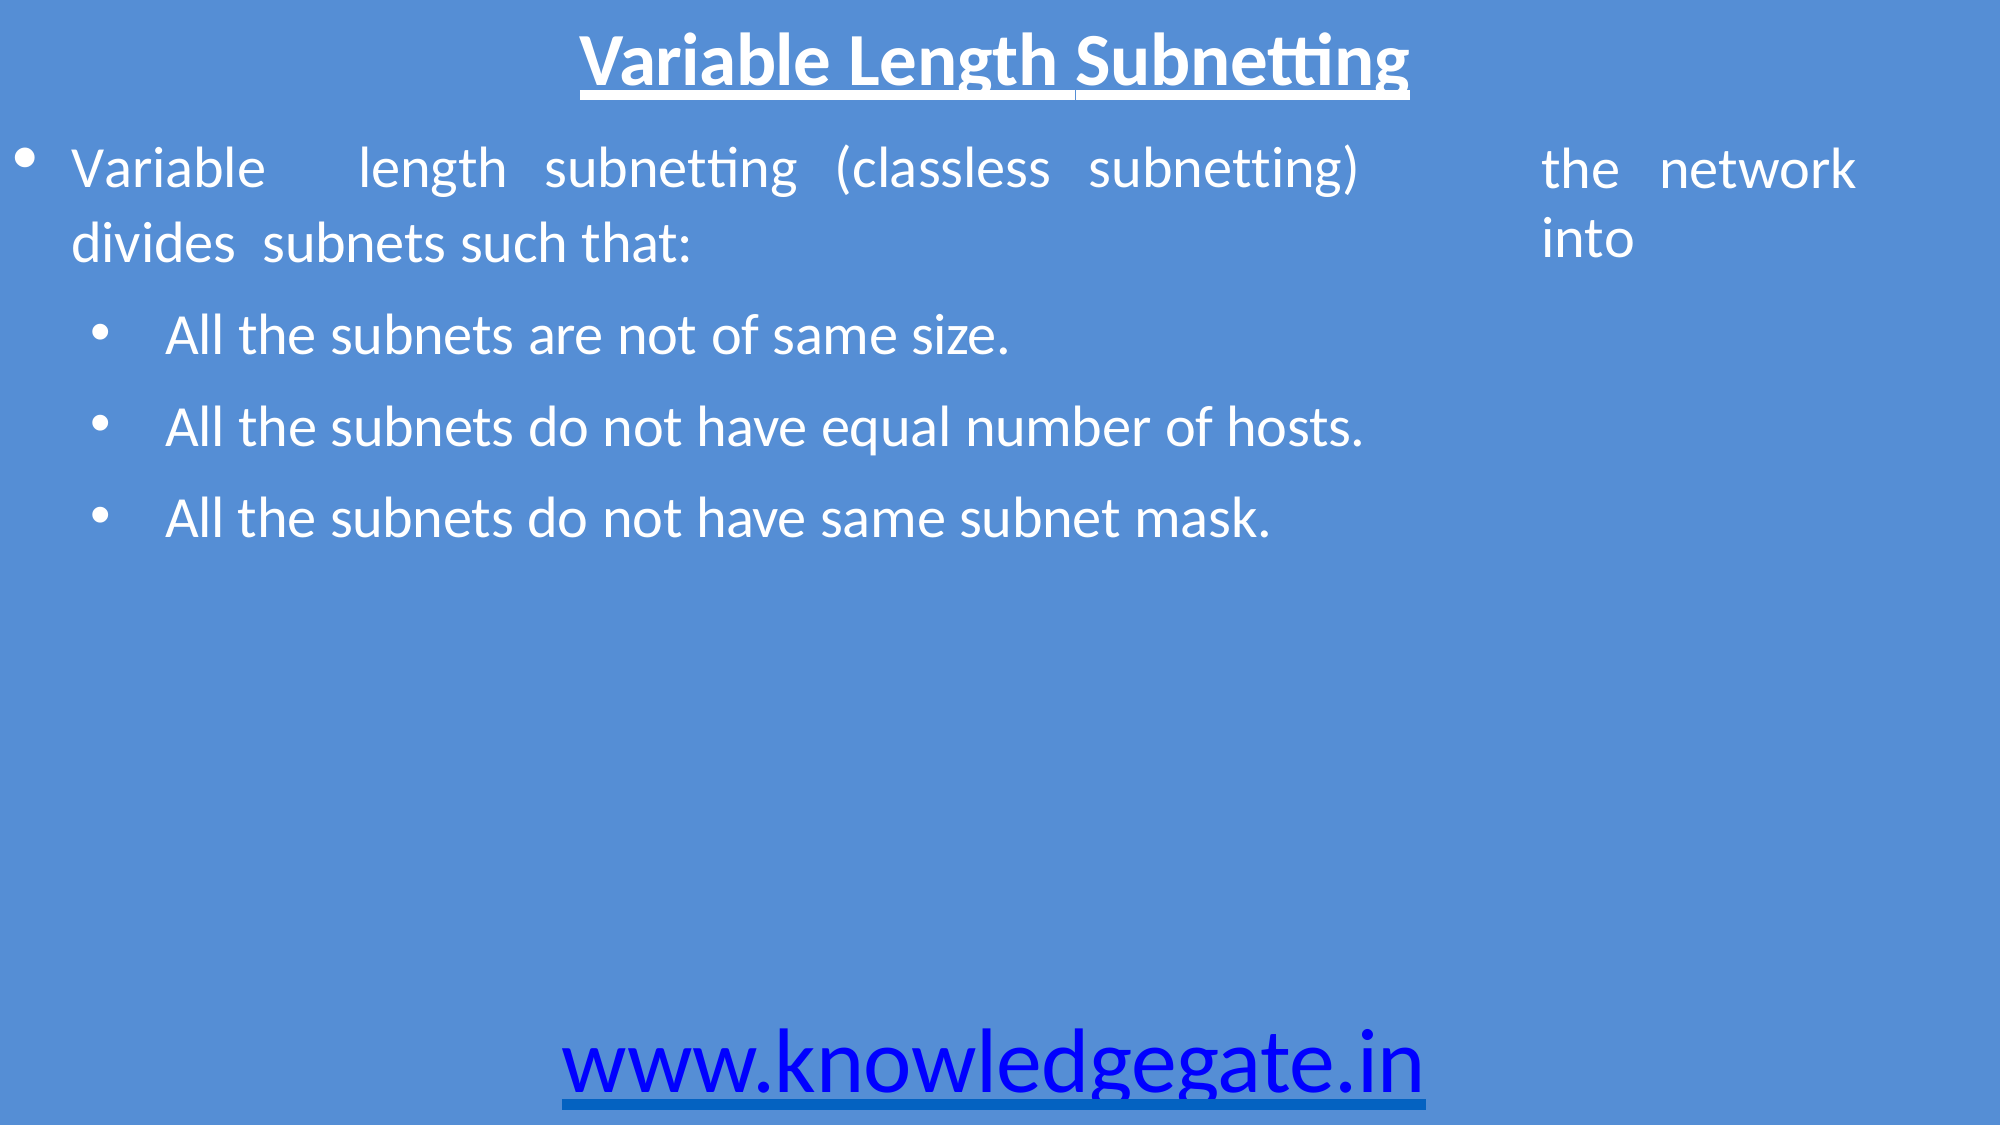

# Variable Length Subnetting
Variable	length	subnetting	(classless	subnetting)	divides  subnets such that:
the	network	into
All the subnets are not of same size.
All the subnets do not have equal number of hosts.
All the subnets do not have same subnet mask.
www.knowledgegate.in